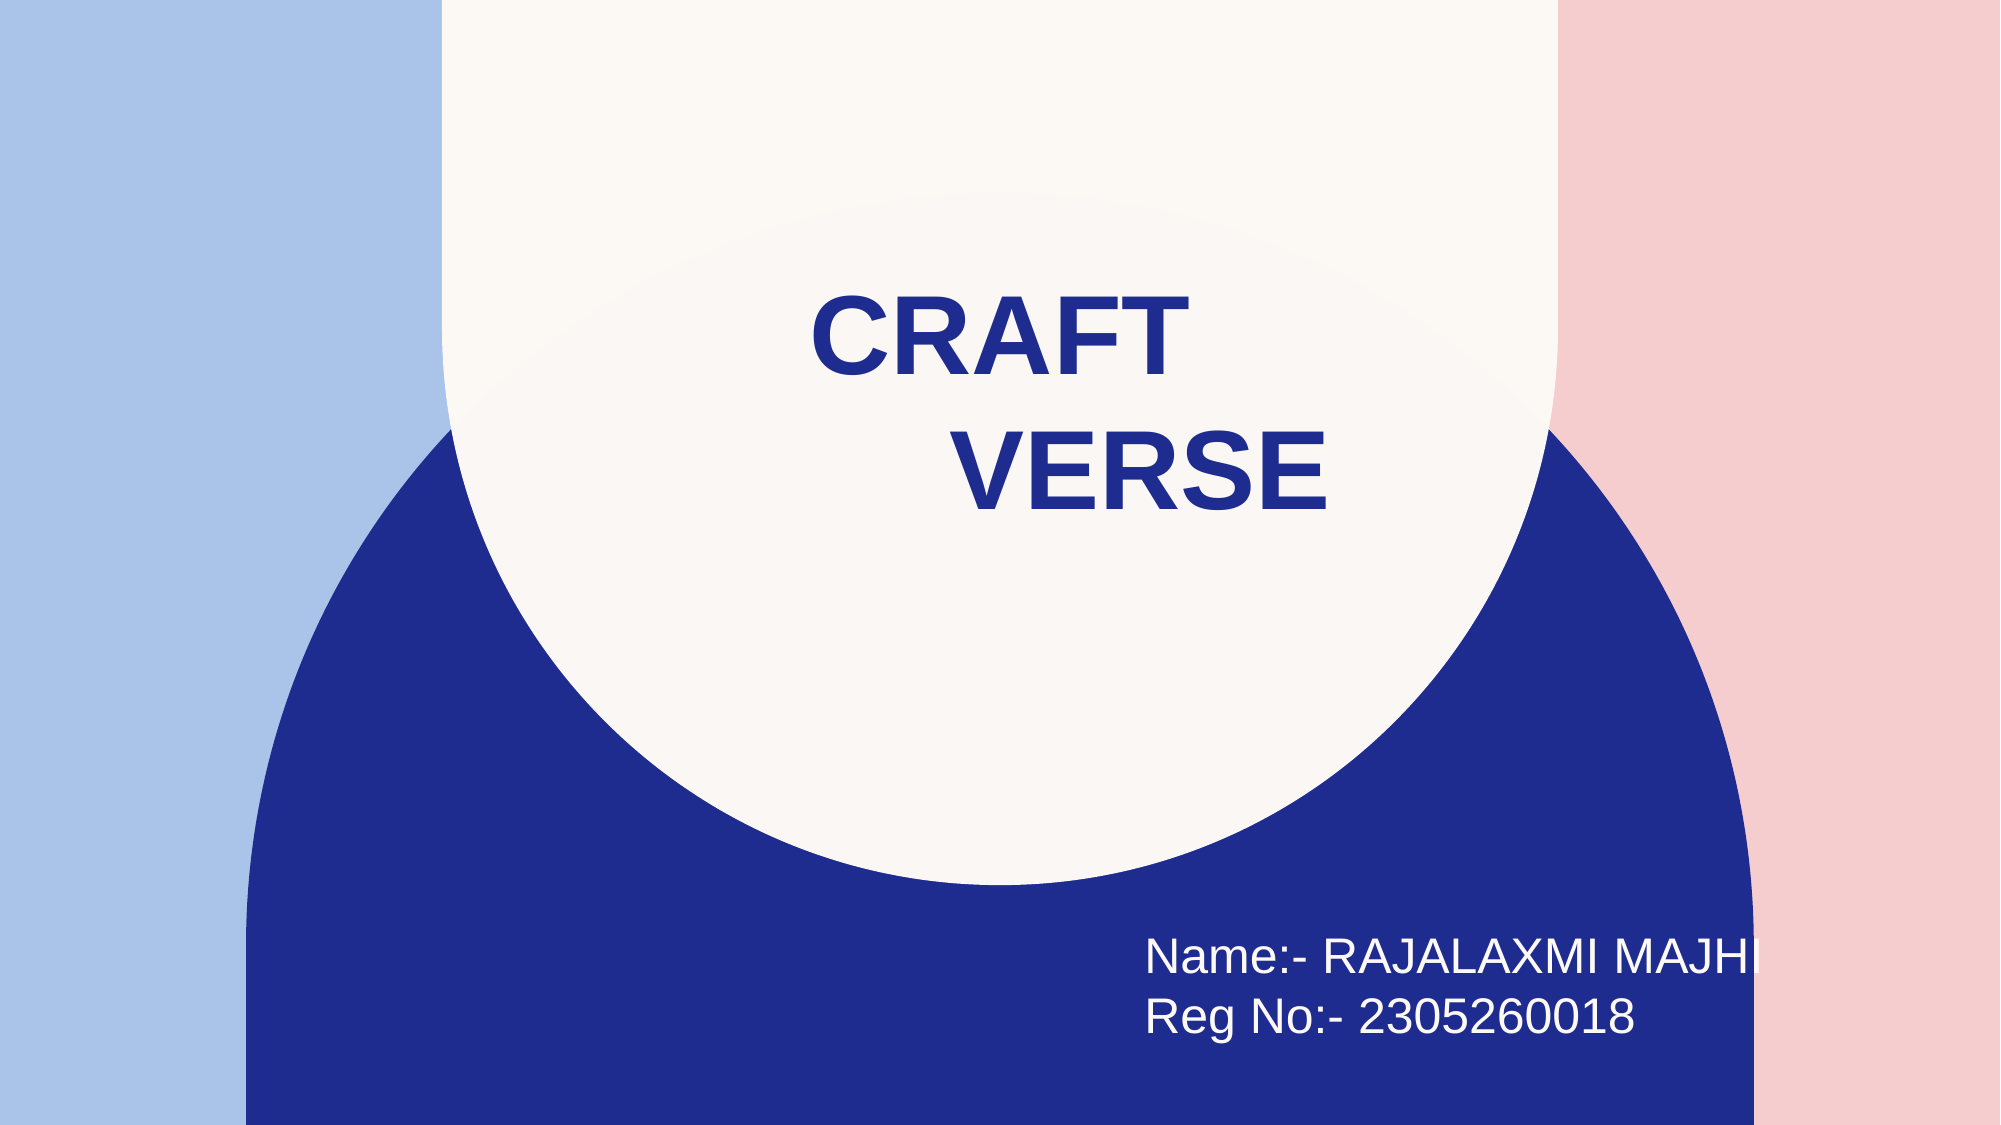

# CRAFT VERSE
Name:- RAJALAXMI MAJHI
Reg No:- 2305260018